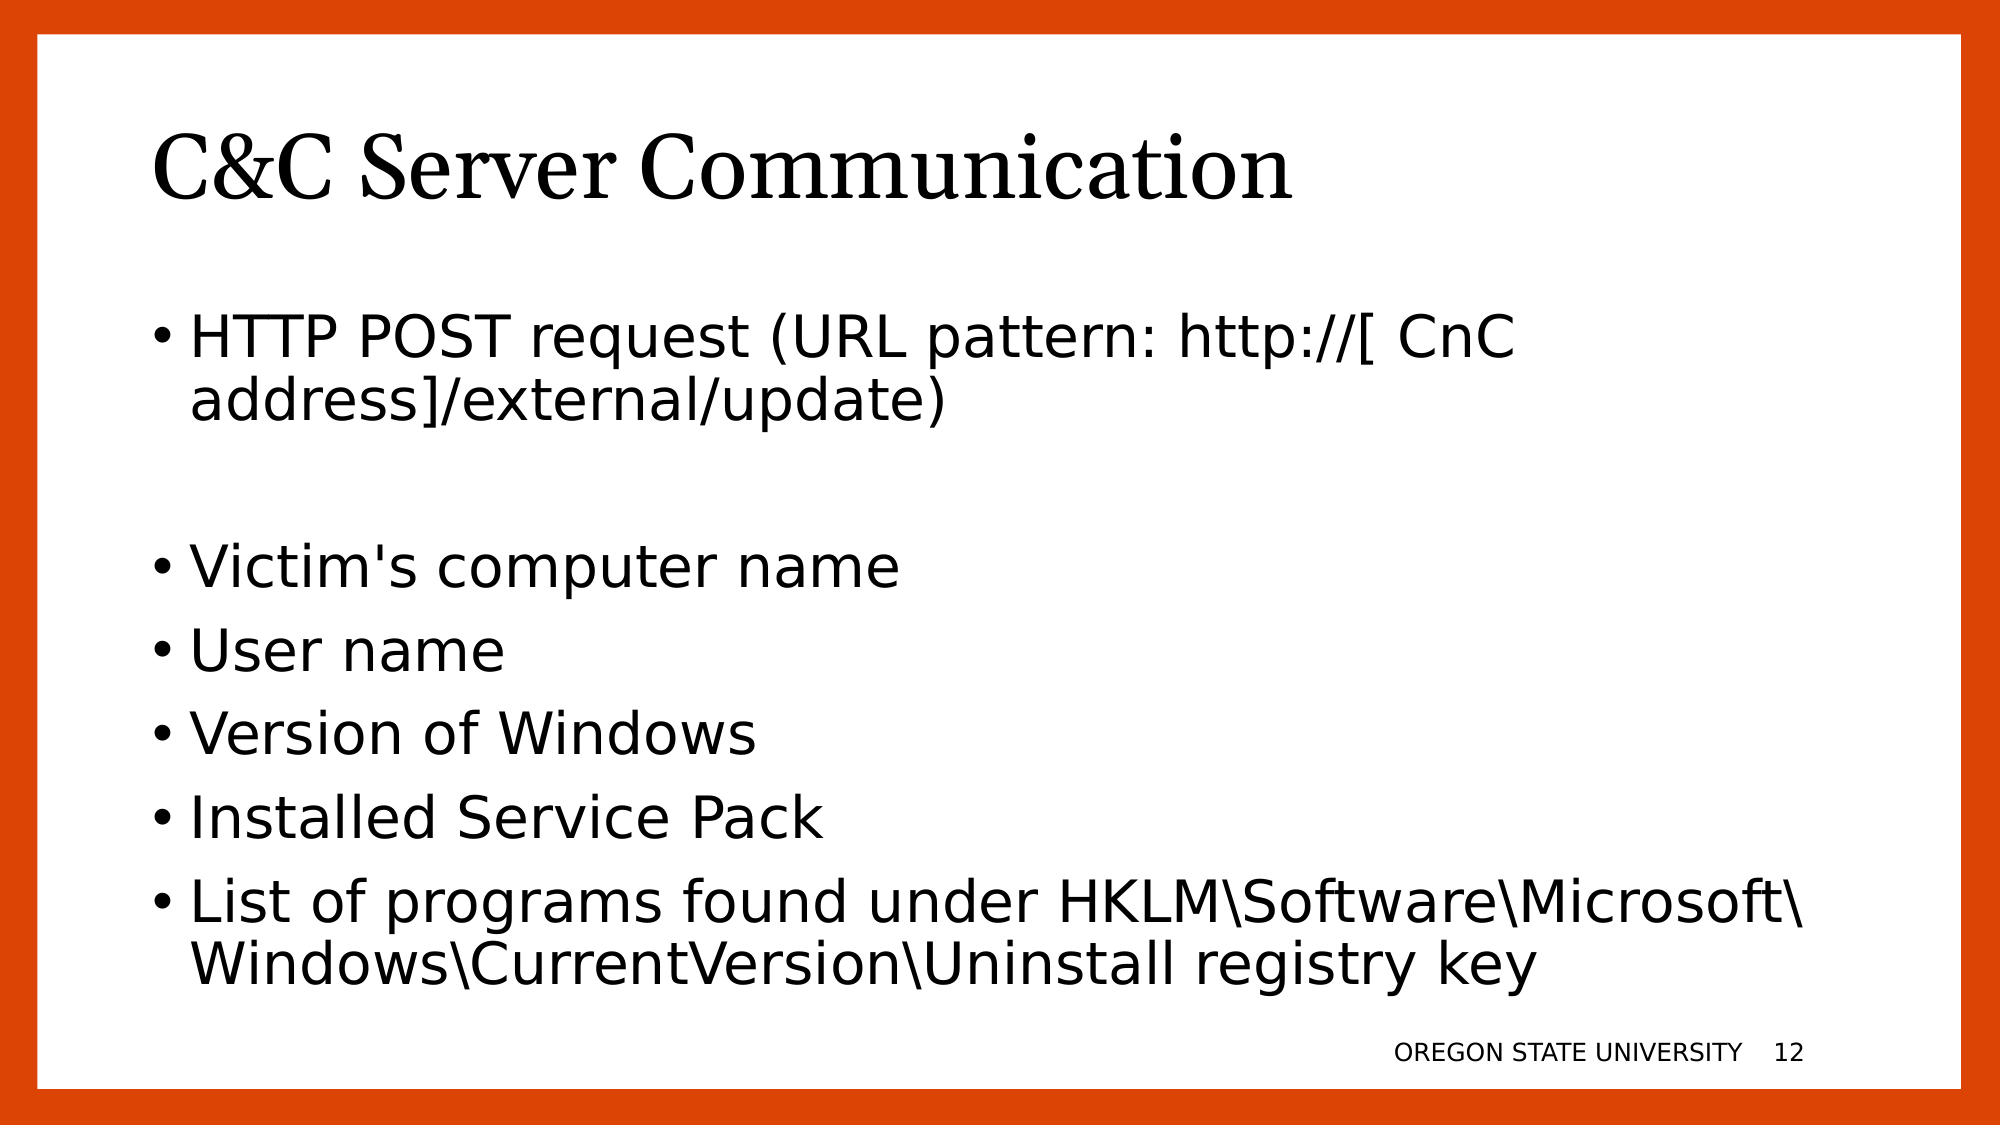

# C&C Server Communication
HTTP POST request (URL pattern: http://[ CnC address]/external/update)

Victim's computer name
User name
Version of Windows
Installed Service Pack
List of programs found under HKLM\Software\Microsoft\Windows\CurrentVersion\Uninstall registry key

OREGON STATE UNIVERSITY
12